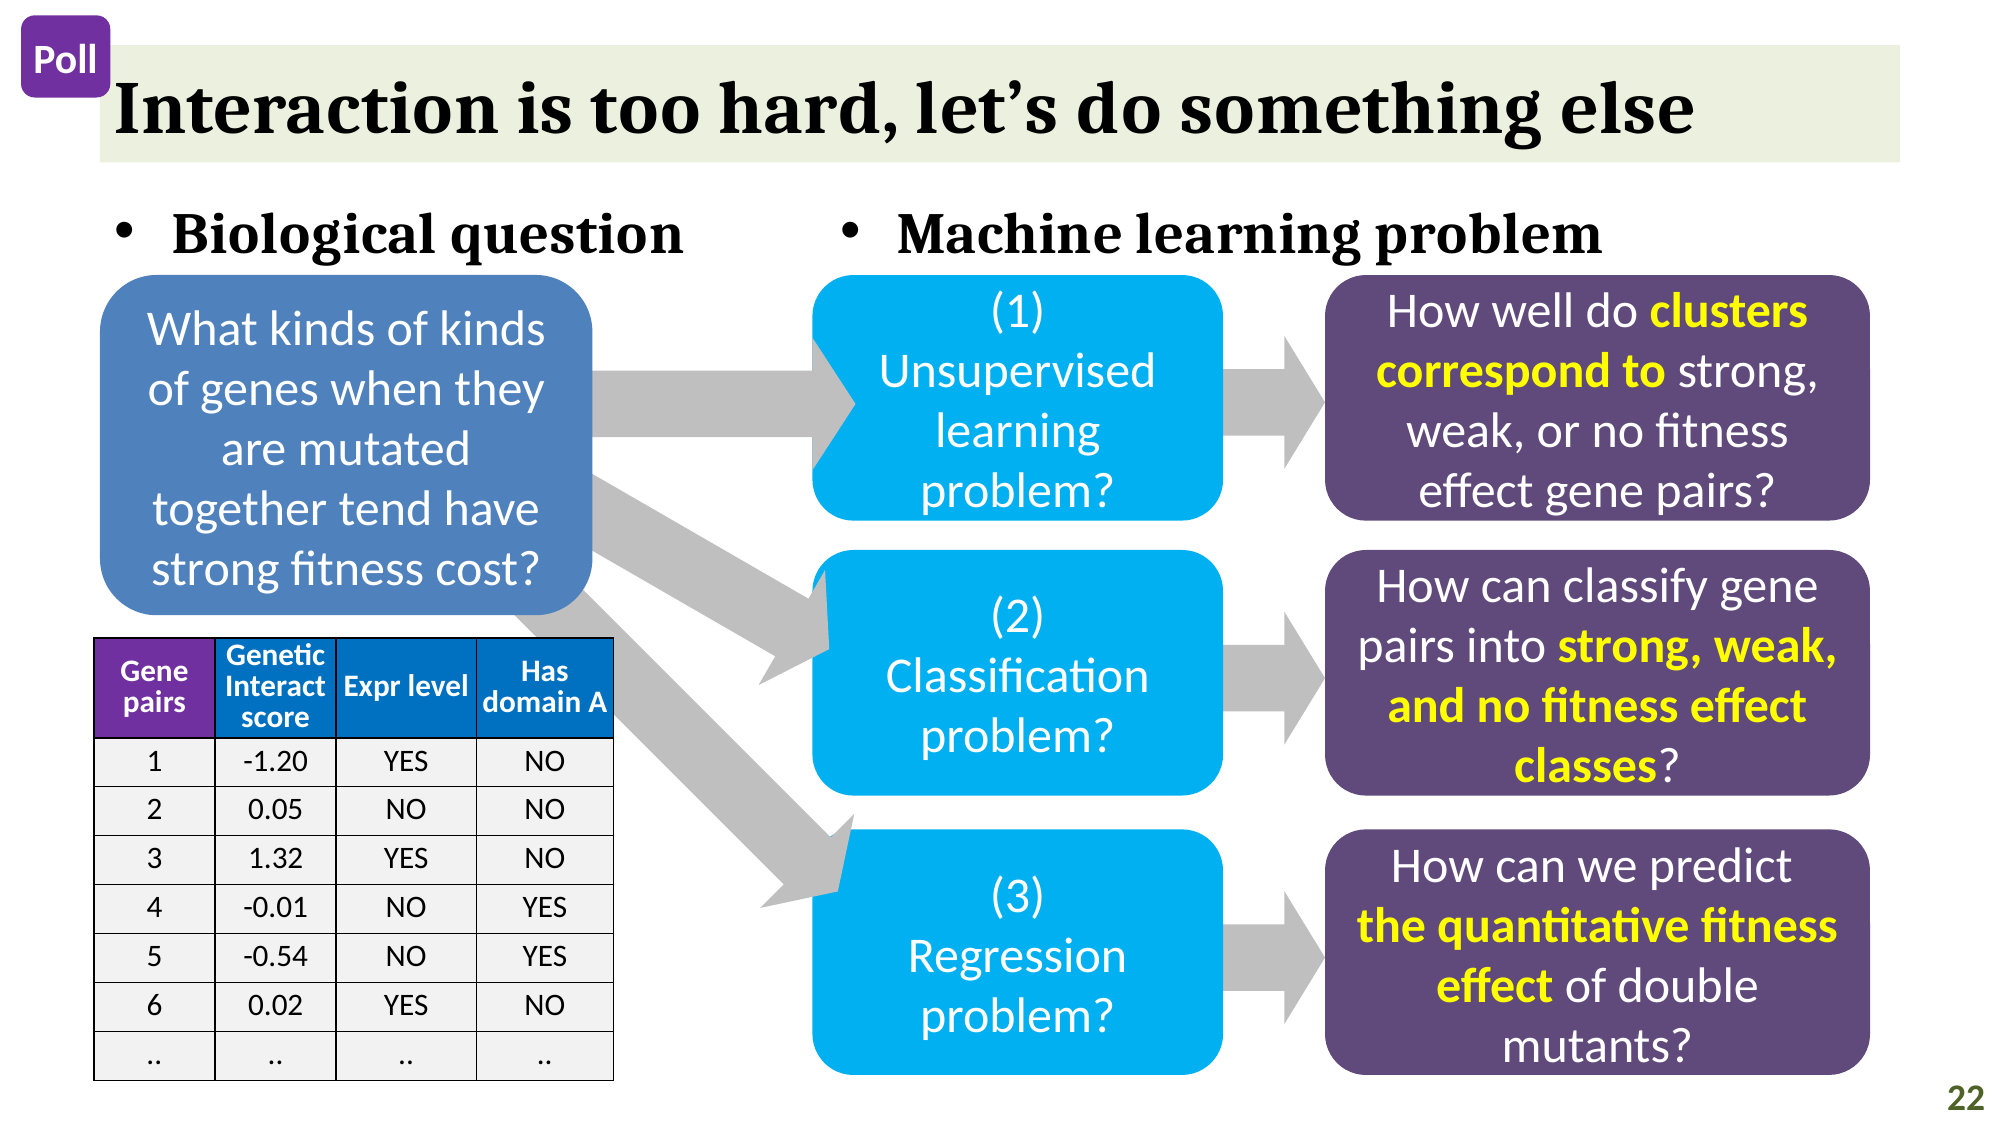

Poll
# Interaction is too hard, let’s do something else
Biological question
Machine learning problem
What kinds of kinds of genes when they are mutated together tend have strong fitness cost?
(1)
Unsupervised learning problem?
How well do clusters correspond to strong, weak, or no fitness effect gene pairs?

(2)
Classification problem?
How can classify gene pairs into strong, weak, and no fitness effect classes?

| Gene pairs | Genetic Interact score | Expr level | Has domain A |
| --- | --- | --- | --- |
| 1 | -1.20 | YES | NO |
| 2 | 0.05 | NO | NO |
| 3 | 1.32 | YES | NO |
| 4 | -0.01 | NO | YES |
| 5 | -0.54 | NO | YES |
| 6 | 0.02 | YES | NO |
| .. | .. | .. | .. |

(3)
Regression
problem?
How can we predict  the quantitative fitness effect of double mutants?

22